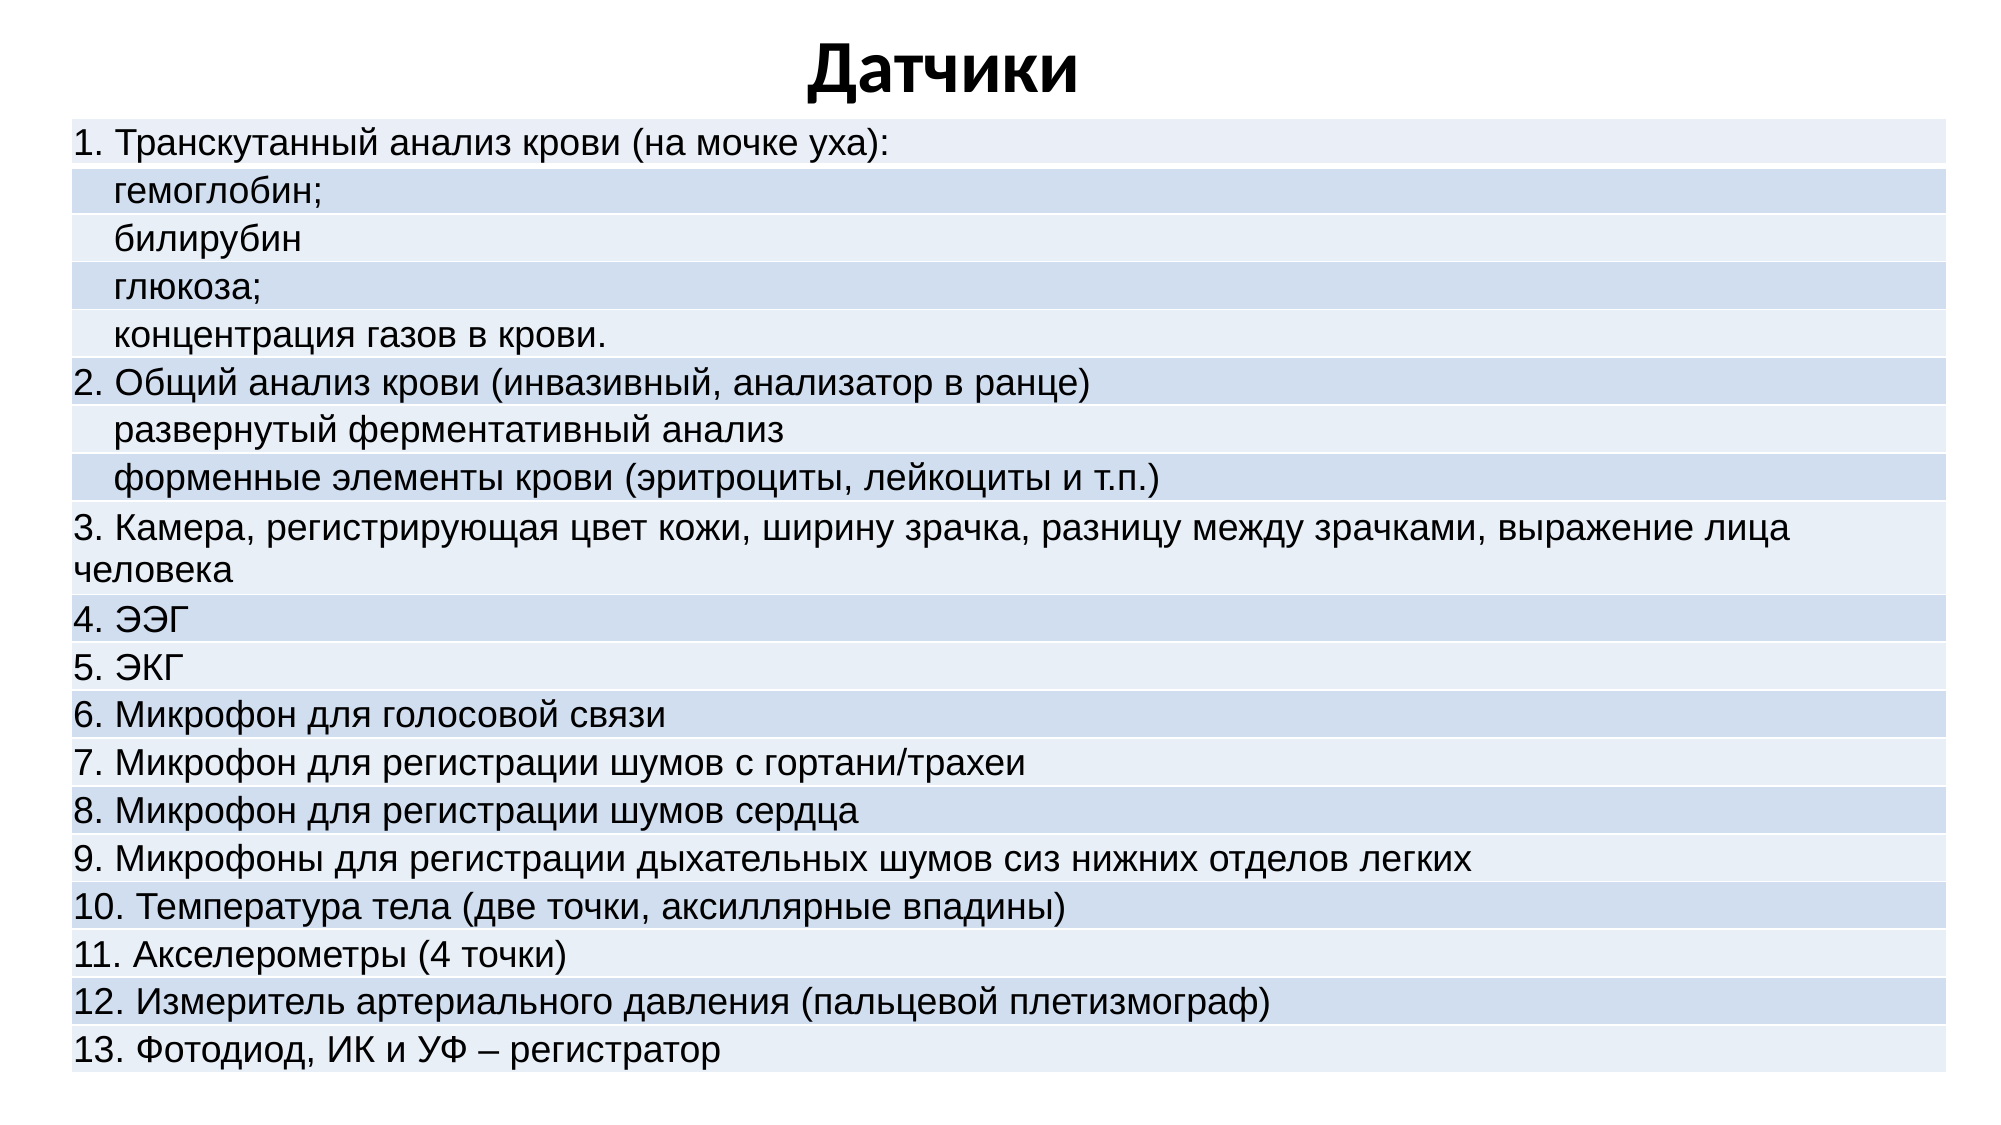

Датчики
| 1. Транскутанный анализ крови (на мочке уха): |
| --- |
| гемоглобин; |
| билирубин |
| глюкоза; |
| концентрация газов в крови. |
| 2. Общий анализ крови (инвазивный, анализатор в ранце) |
| развернутый ферментативный анализ |
| форменные элементы крови (эритроциты, лейкоциты и т.п.) |
| 3. Камера, регистрирующая цвет кожи, ширину зрачка, разницу между зрачками, выражение лица человека |
| 4. ЭЭГ |
| 5. ЭКГ |
| 6. Микрофон для голосовой связи |
| 7. Микрофон для регистрации шумов с гортани/трахеи |
| 8. Микрофон для регистрации шумов сердца |
| 9. Микрофоны для регистрации дыхательных шумов сиз нижних отделов легких |
| 10. Температура тела (две точки, аксиллярные впадины) |
| 11. Акселерометры (4 точки) |
| 12. Измеритель артериального давления (пальцевой плетизмограф) |
| 13. Фотодиод, ИК и УФ – регистратор |